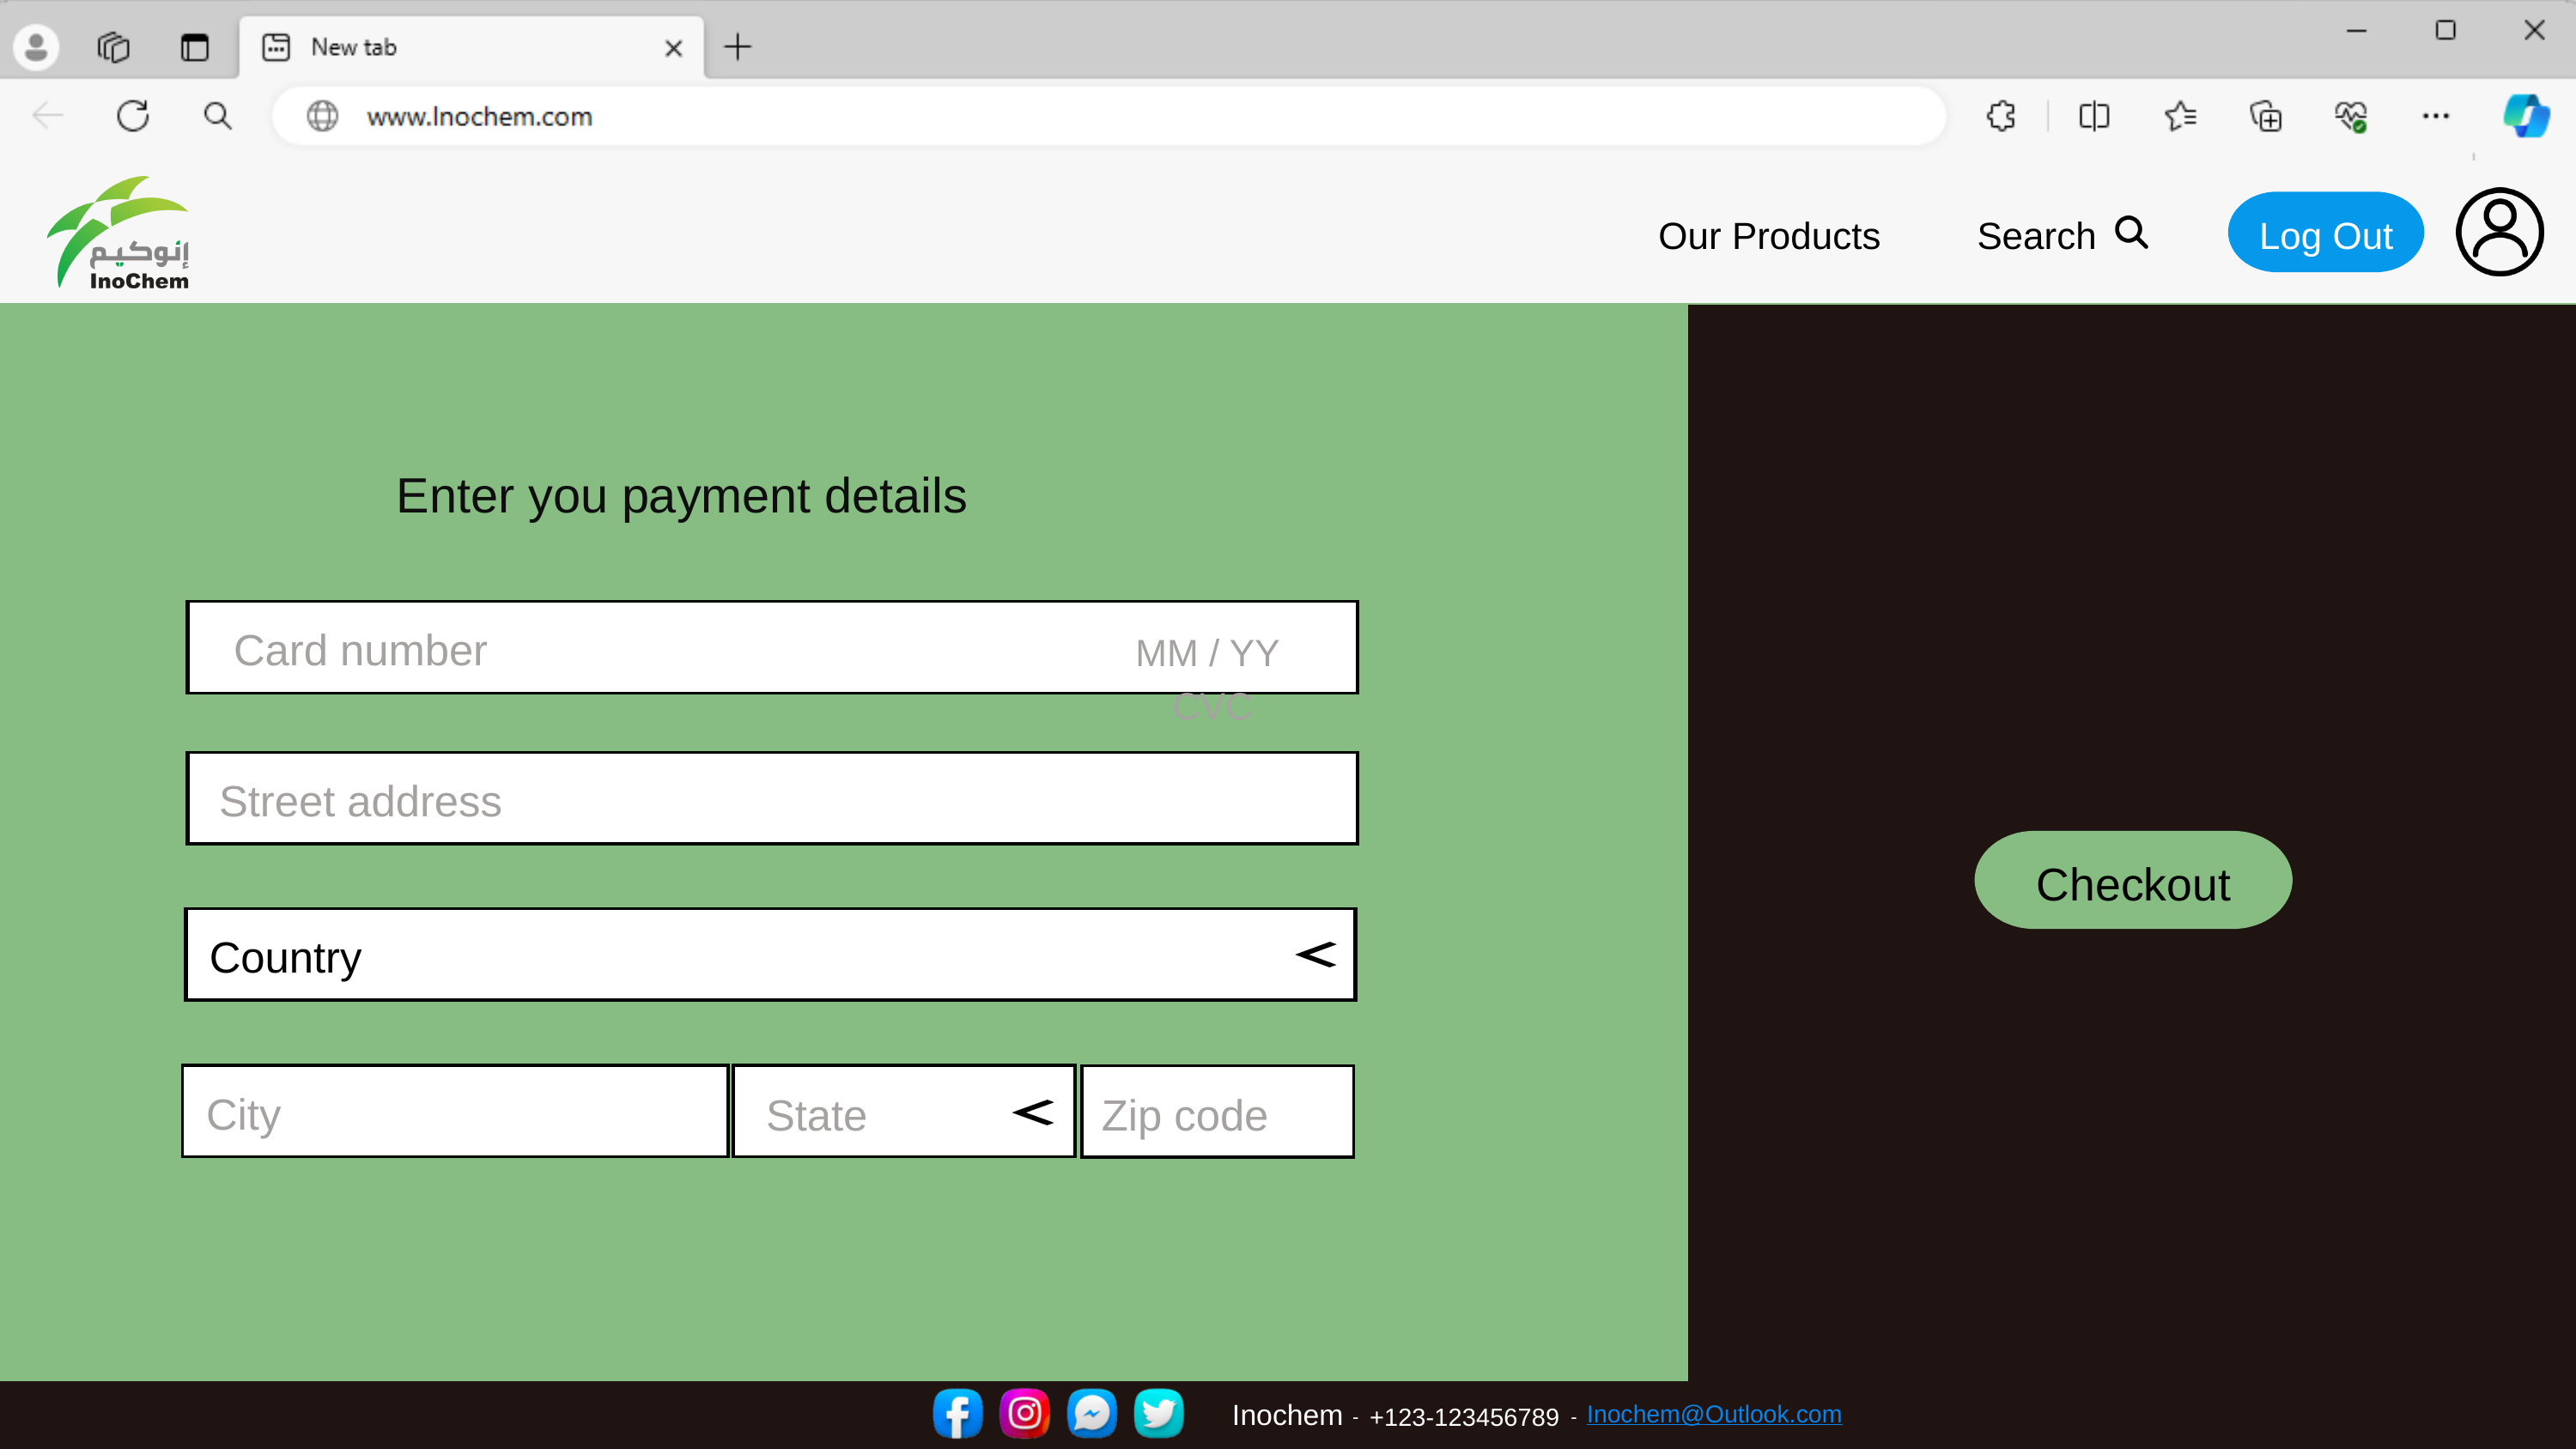

Our Products
Search
Log Out

Enter you payment details

Card number
MM / YY  CVC

Street address

Checkout

Country

City
Zip code
State

Inochem
Inochem@Outlook.com
+123-123456789
-
-